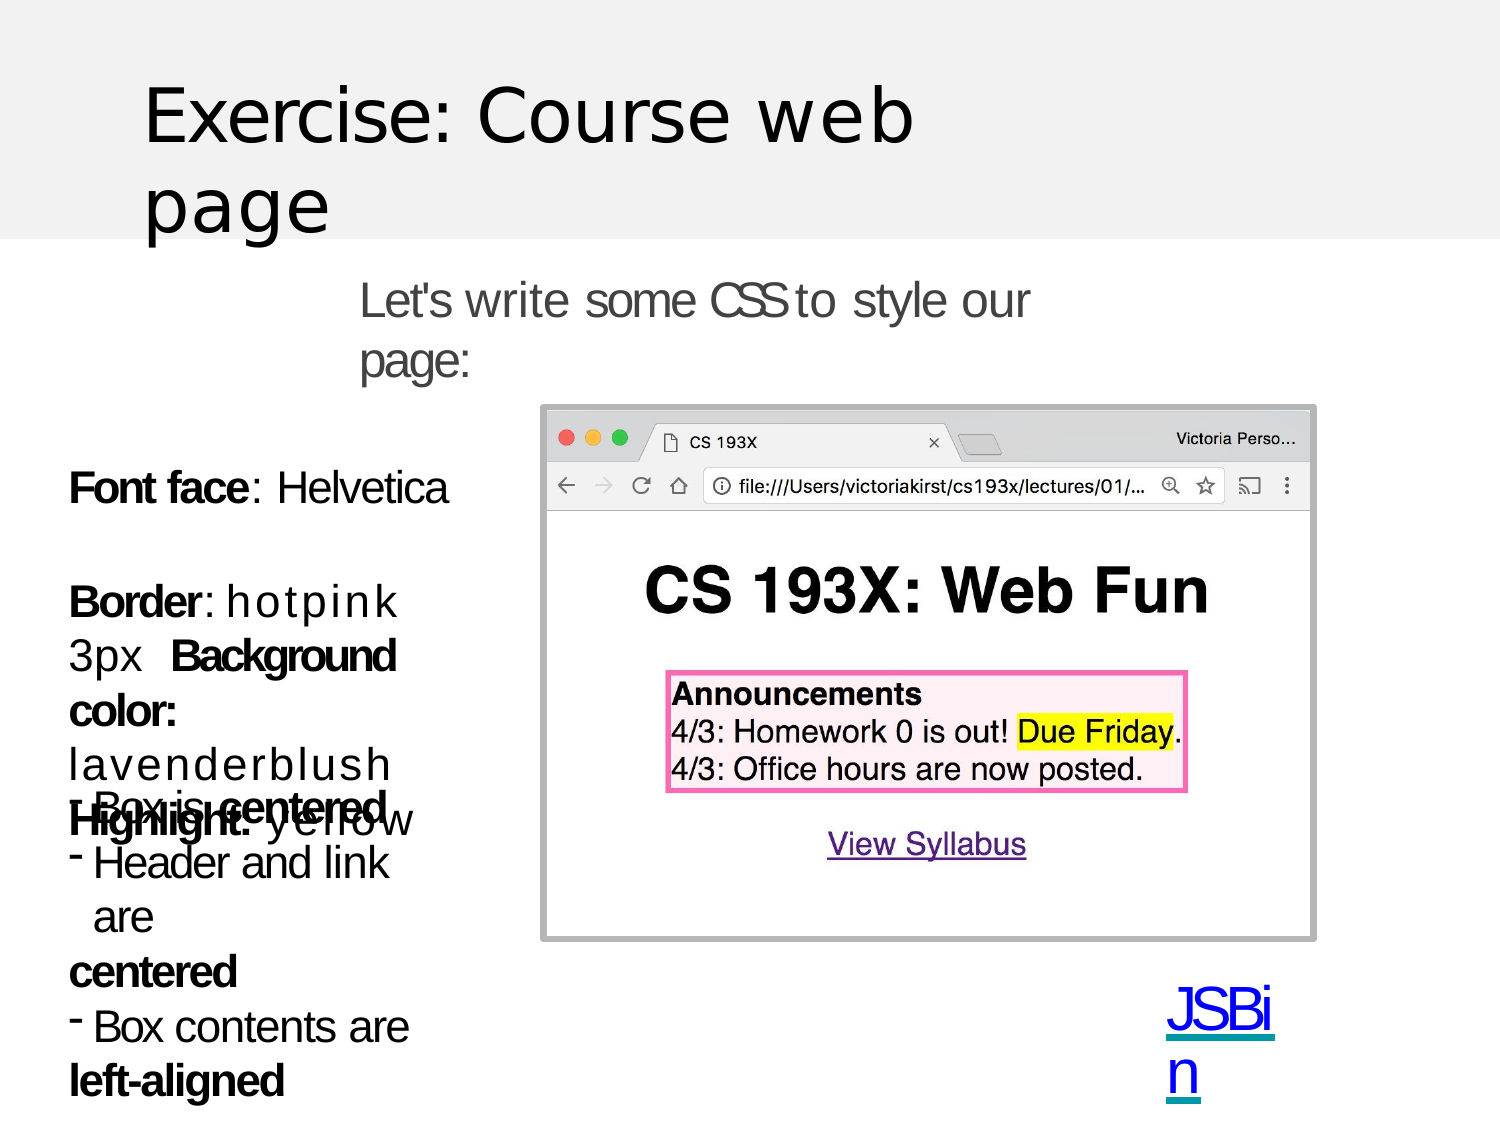

# Exercise: Course web page
Let's write some CSS to style our page:

Font face: Helvetica

Border: hotpink 3px  Background color:  lavenderblush  Highlight: yellow

Box is centered
Header and link are
centered
Box contents are
left-aligned
JSBin